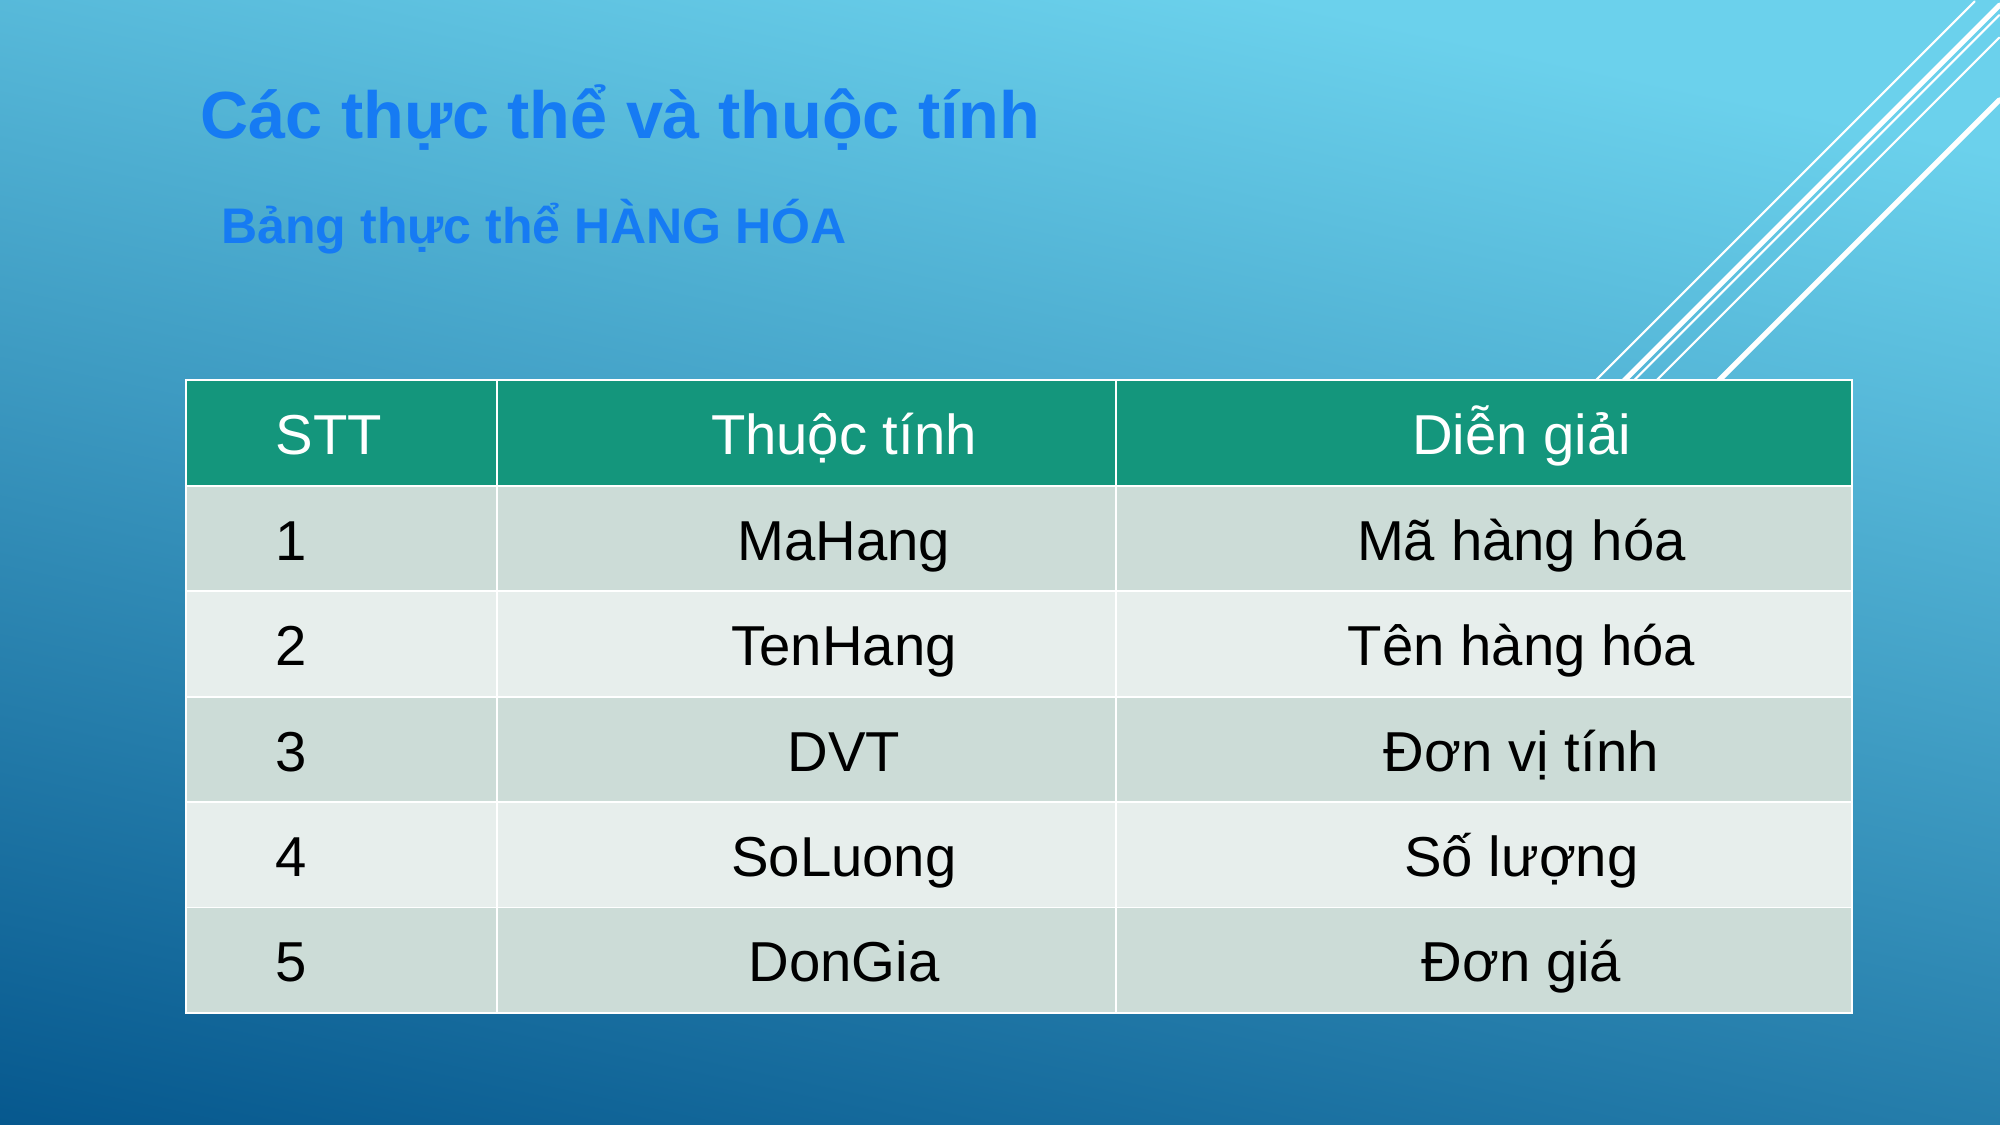

Các thực thể và thuộc tính
Bảng thực thể HÀNG HÓA
| STT | Thuộc tính | Diễn giải |
| --- | --- | --- |
| 1 | MaHang | Mã hàng hóa |
| 2 | TenHang | Tên hàng hóa |
| 3 | DVT | Đơn vị tính |
| 4 | SoLuong | Số lượng |
| 5 | DonGia | Đơn giá |